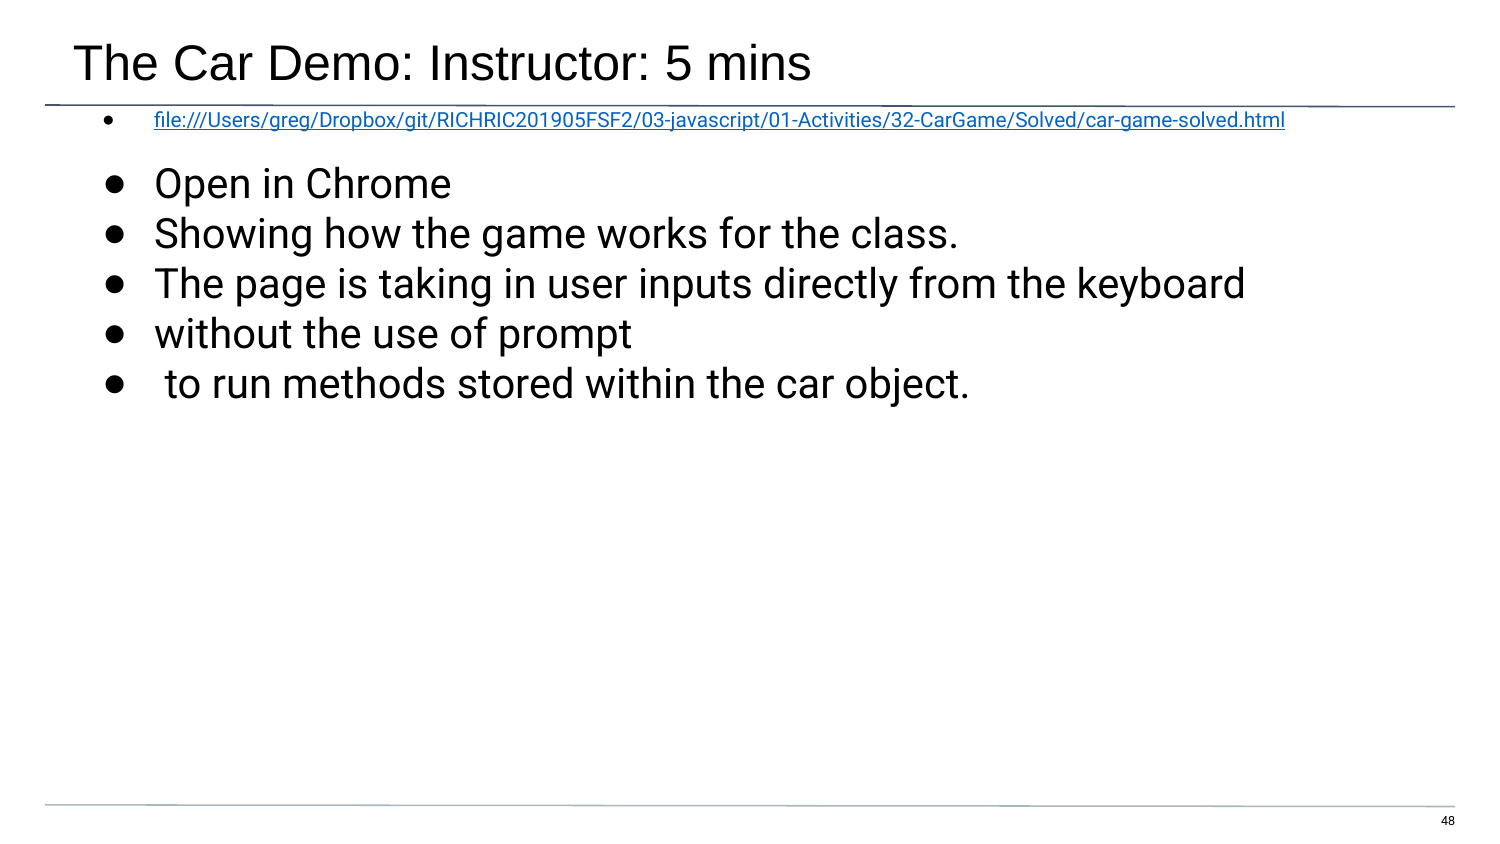

# The Car Demo: Instructor: 5 mins
file:///Users/greg/Dropbox/git/RICHRIC201905FSF2/03-javascript/01-Activities/32-CarGame/Solved/car-game-solved.html

Open in Chrome
Showing how the game works for the class.
The page is taking in user inputs directly from the keyboard
without the use of prompt
 to run methods stored within the car object.